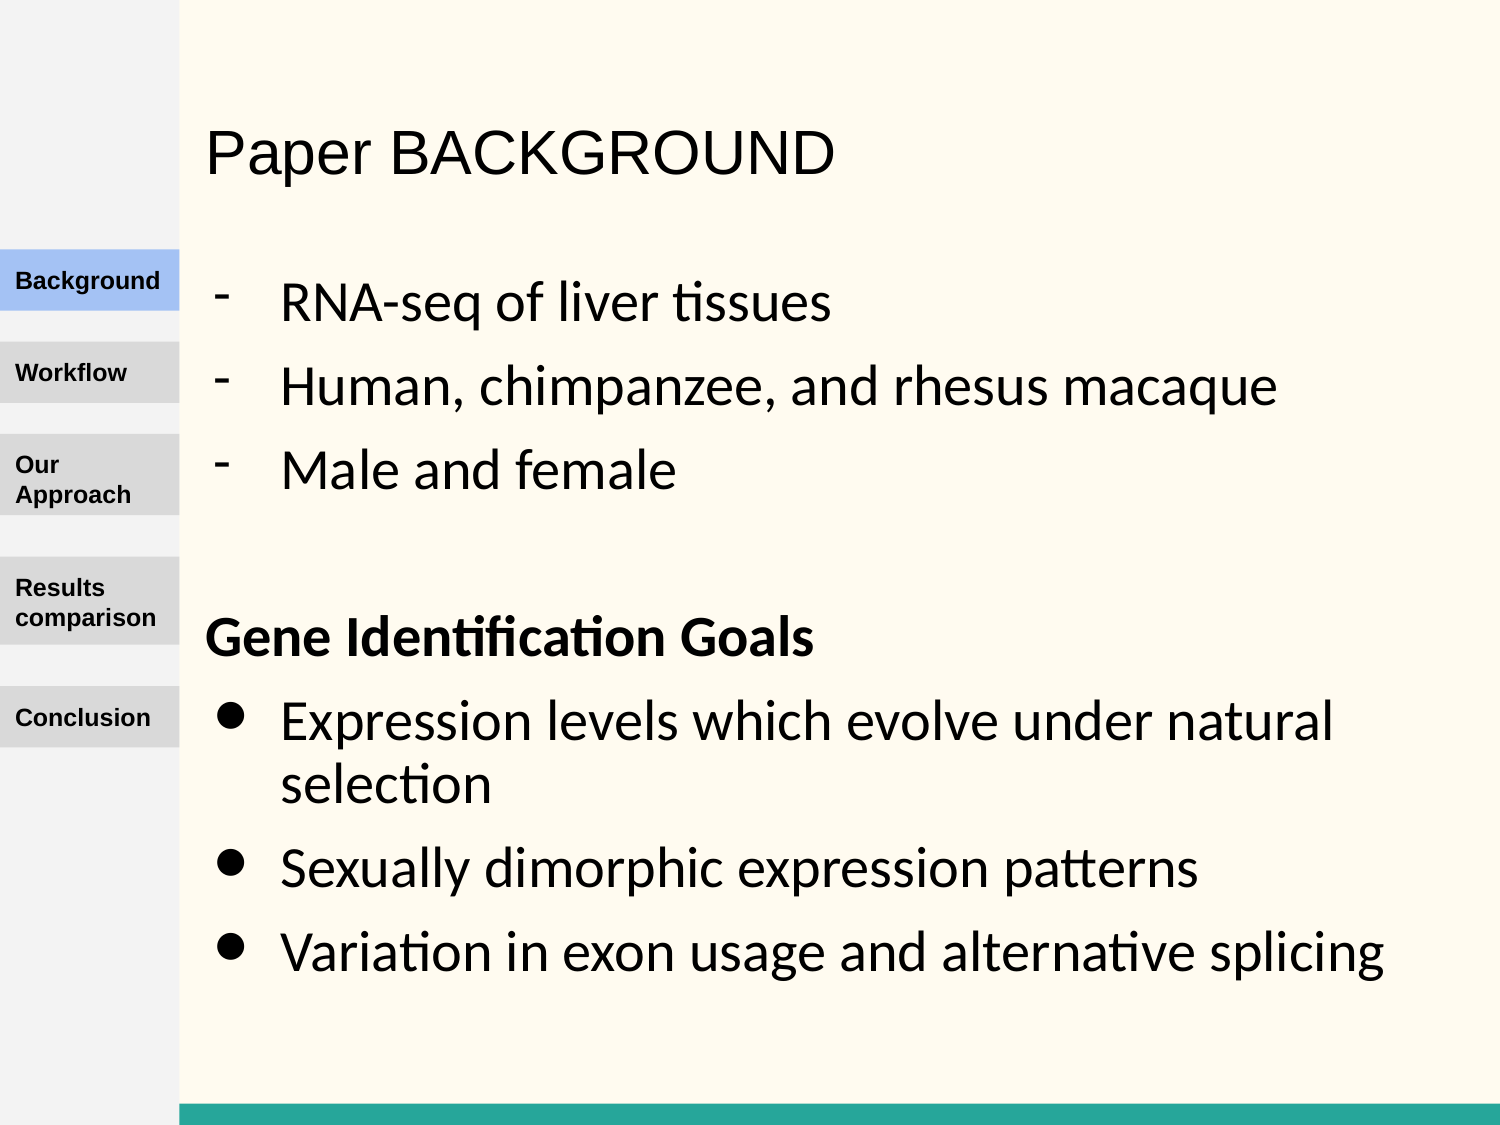

# Paper BACKGROUND
Background
RNA-seq of liver tissues
Human, chimpanzee, and rhesus macaque
Male and female

Gene Identification Goals
Expression levels which evolve under natural selection
Sexually dimorphic expression patterns
Variation in exon usage and alternative splicing

Workflow
Our Approach
Results comparison
Conclusion